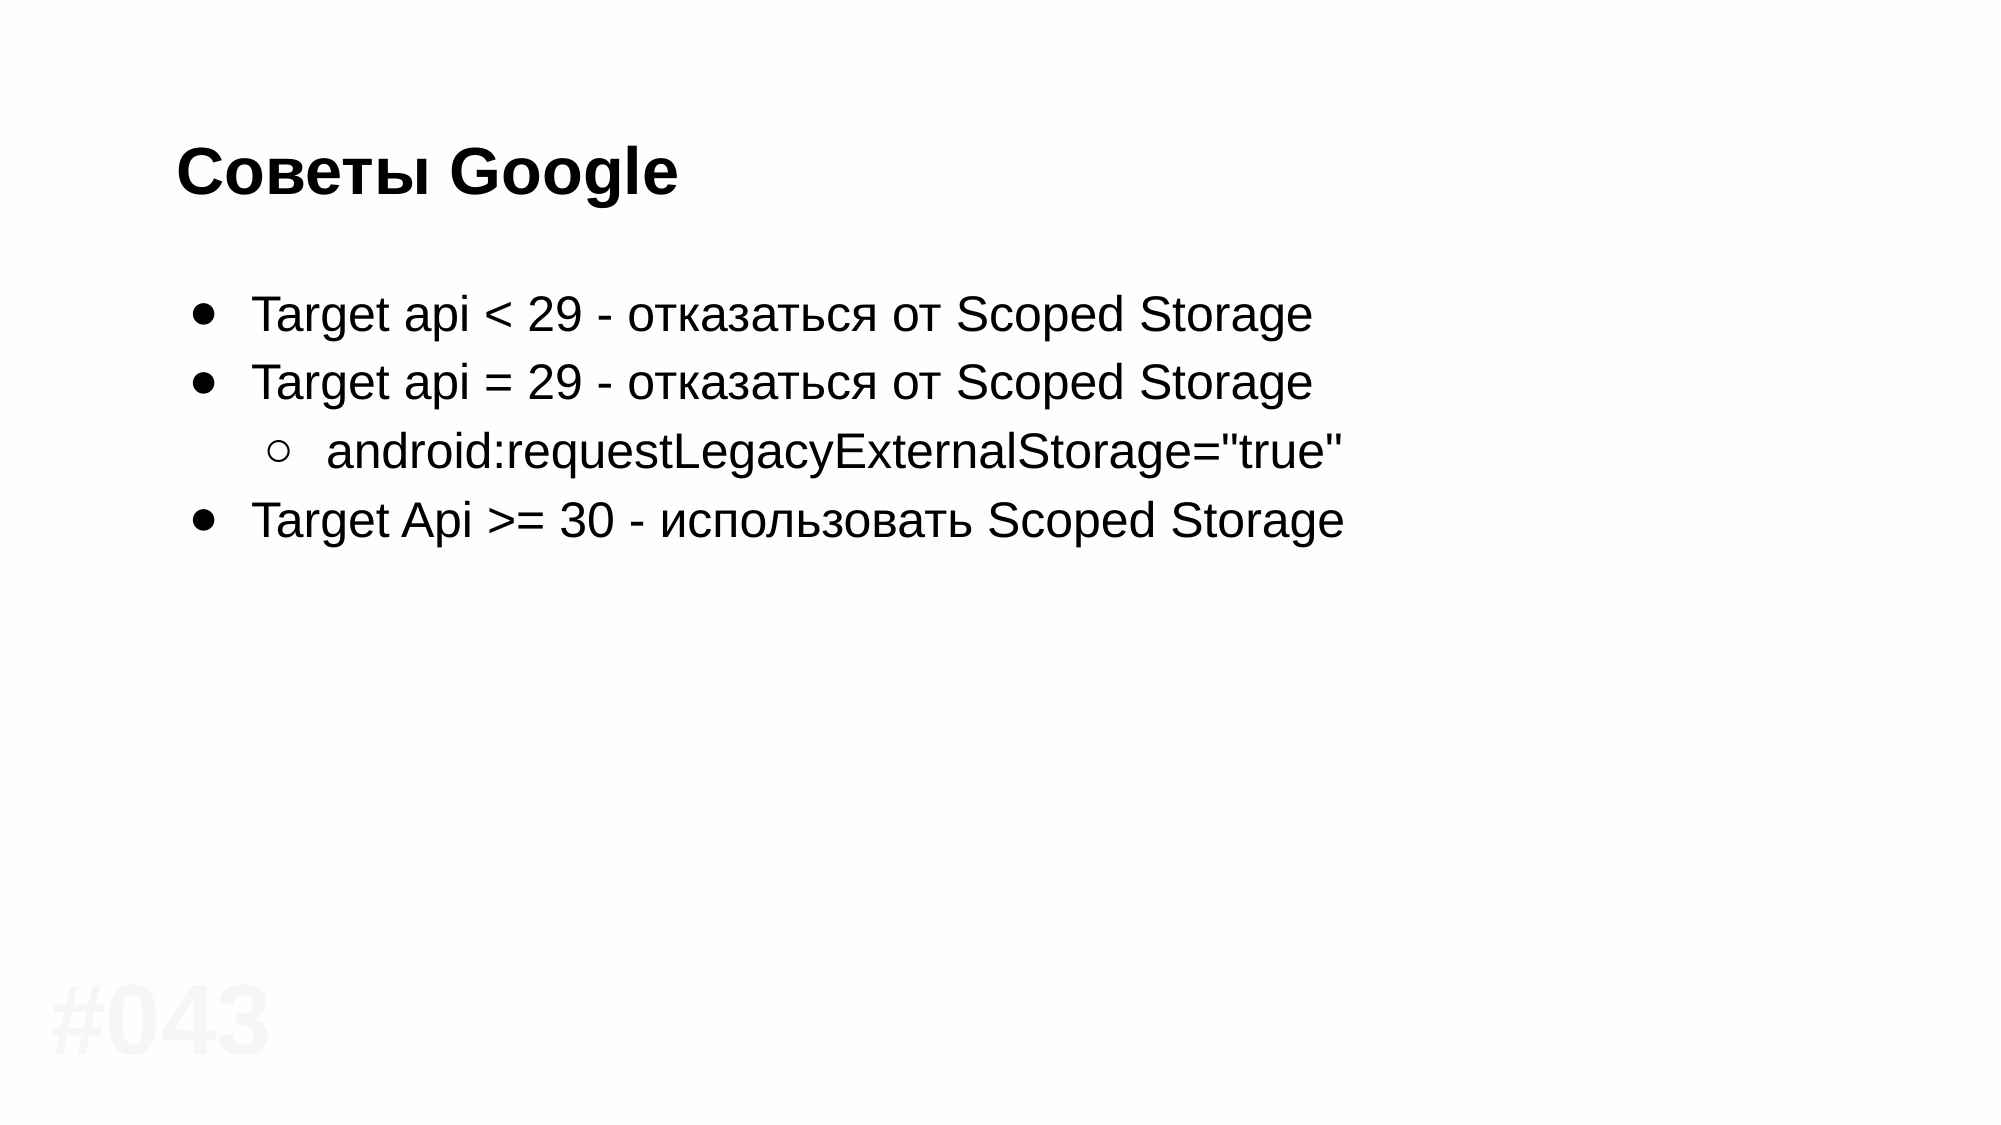

Советы Google
Target api < 29 - отказаться от Scoped Storage
Target api = 29 - отказаться от Scoped Storage
android:requestLegacyExternalStorage="true"
Target Api >= 30 - использовать Scoped Storage
#043